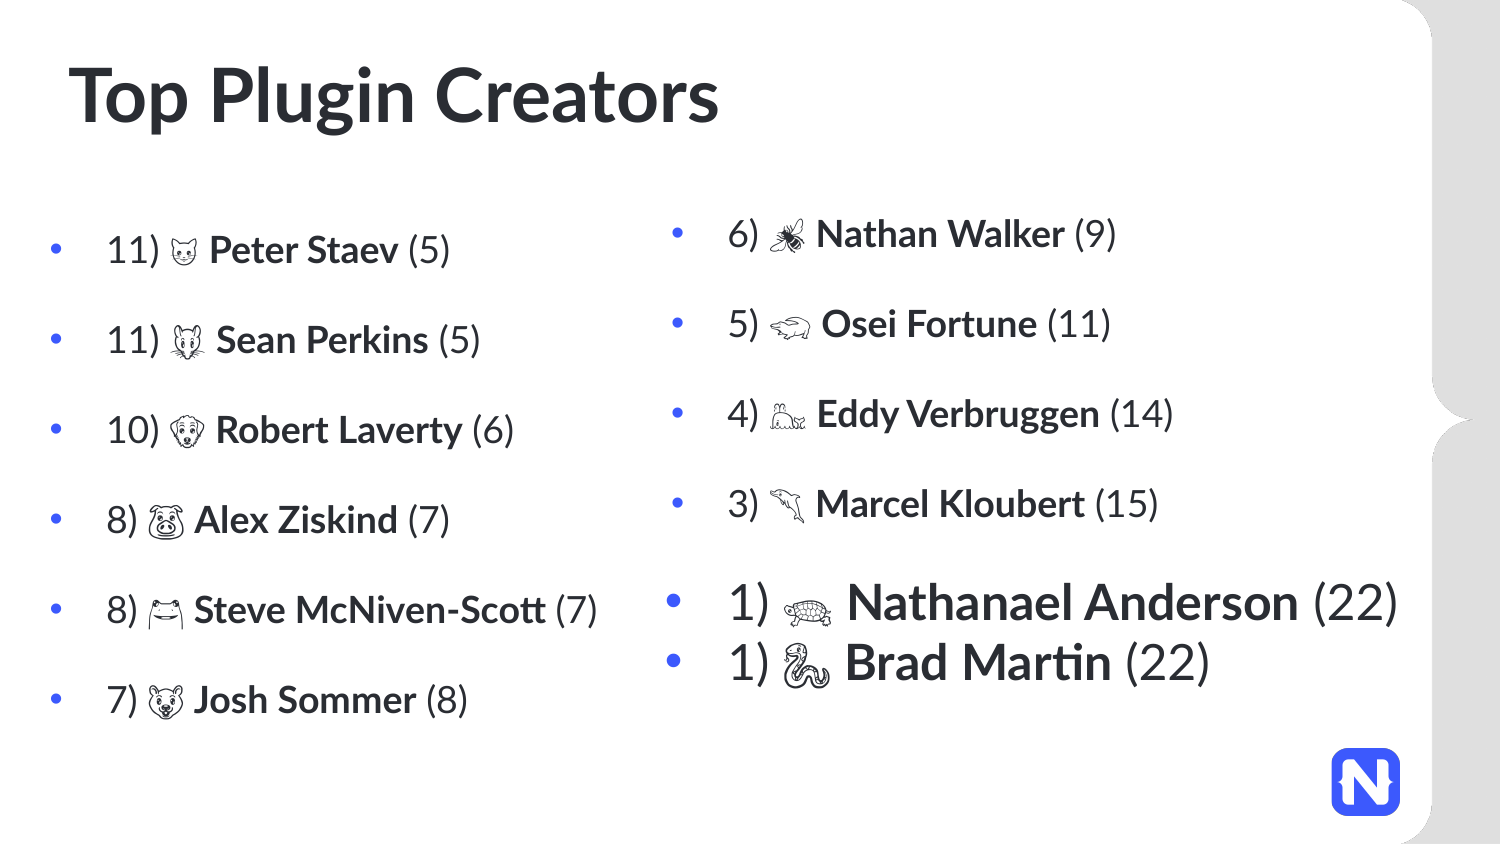

# Top Plugin Creators

11) 🐱 Peter Staev (5)

11) 🐭 Sean Perkins (5)

10) 🐶 Robert Laverty (6)

8) 🐷 Alex Ziskind (7)

8) 🐸 Steve McNiven-Scott (7)

7) 🐻 Josh Sommer (8)
6) 🐝 Nathan Walker (9)

5) 🐊 Osei Fortune (11)

4) 🐳 Eddy Verbruggen (14)

3) 🐬 Marcel Kloubert (15)

1) 🐢 Nathanael Anderson (22)
1) 🐍 Brad Martin (22)